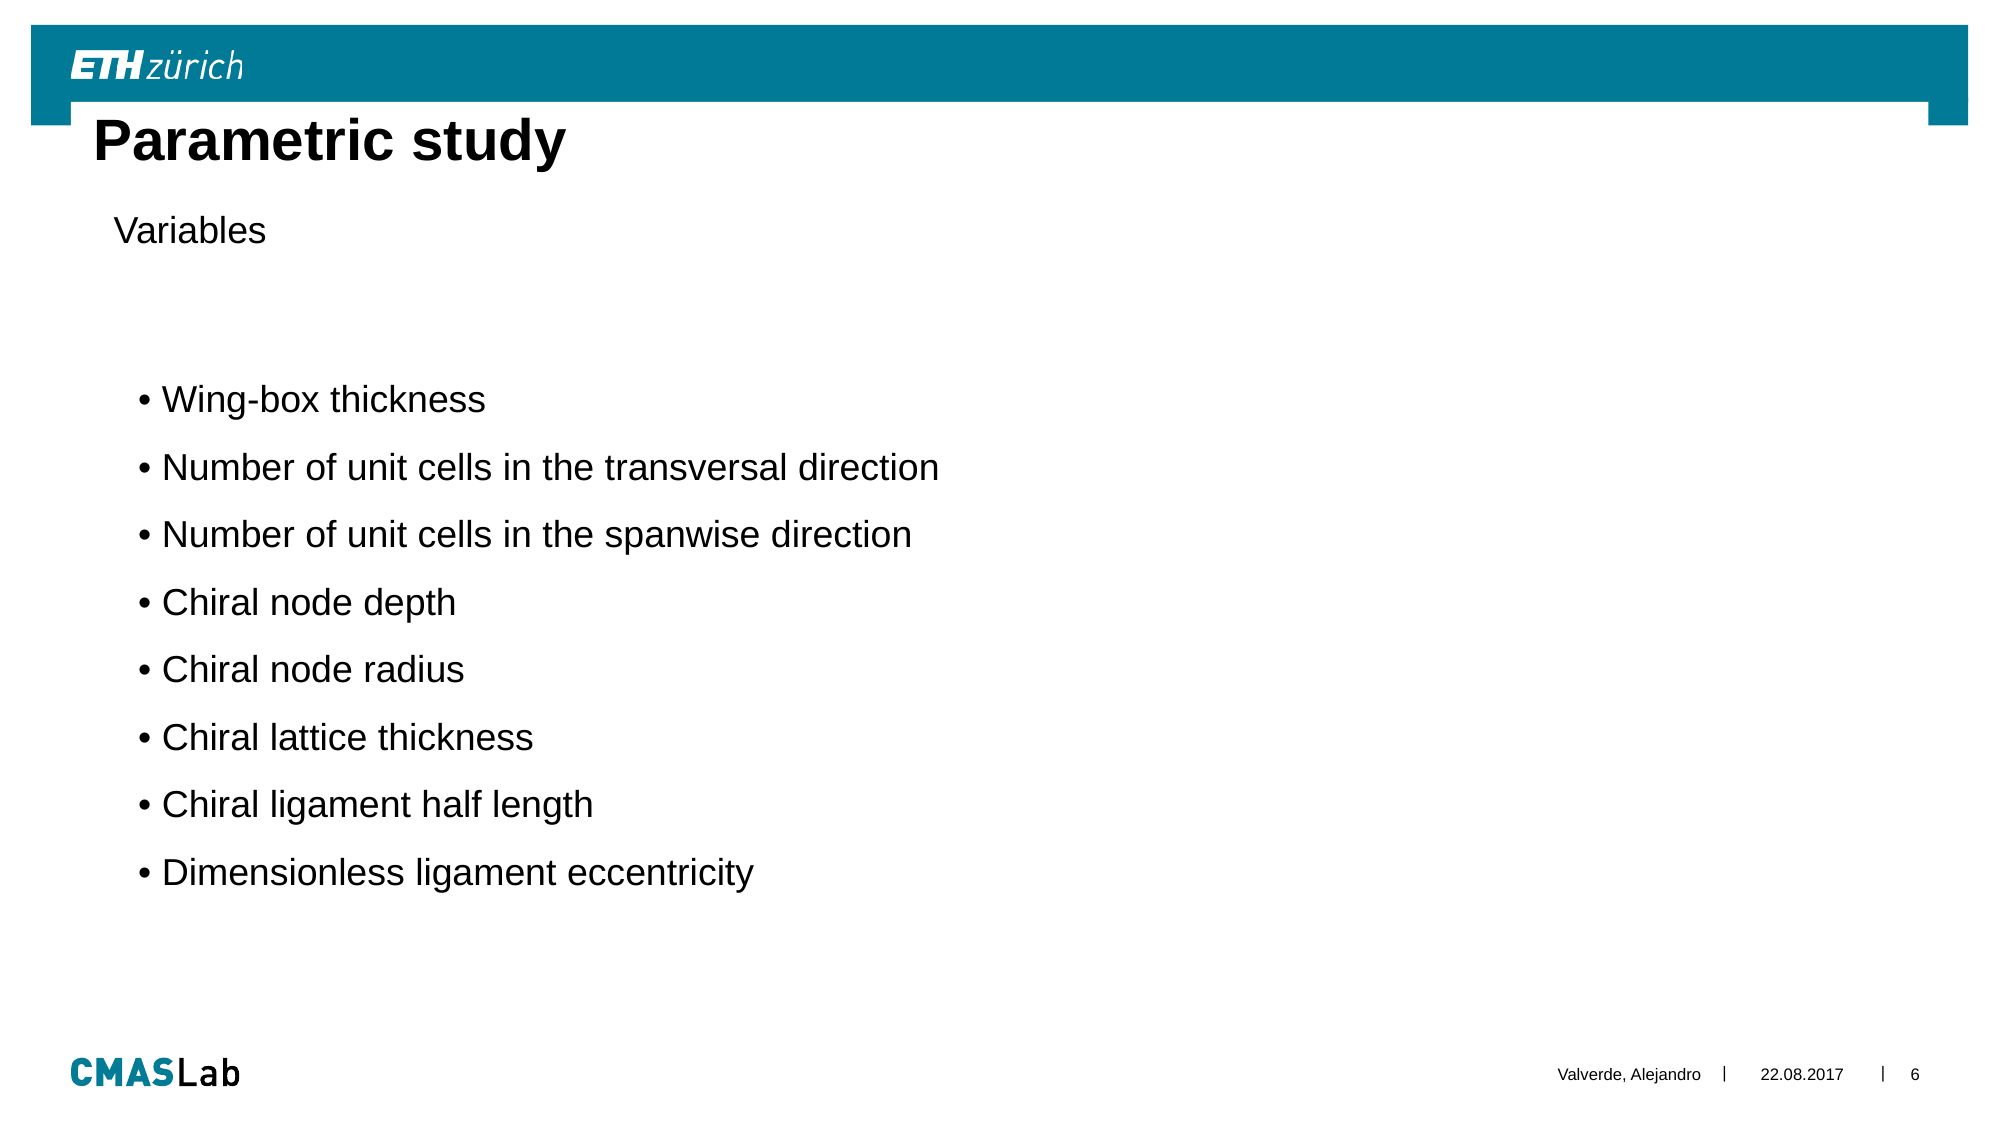

# Parametric study
Variables
• Wing-box thickness
• Number of unit cells in the transversal direction
• Number of unit cells in the spanwise direction
• Chiral node depth
• Chiral node radius
• Chiral lattice thickness
• Chiral ligament half length
• Dimensionless ligament eccentricity
Valverde, Alejandro
22.08.2017
6